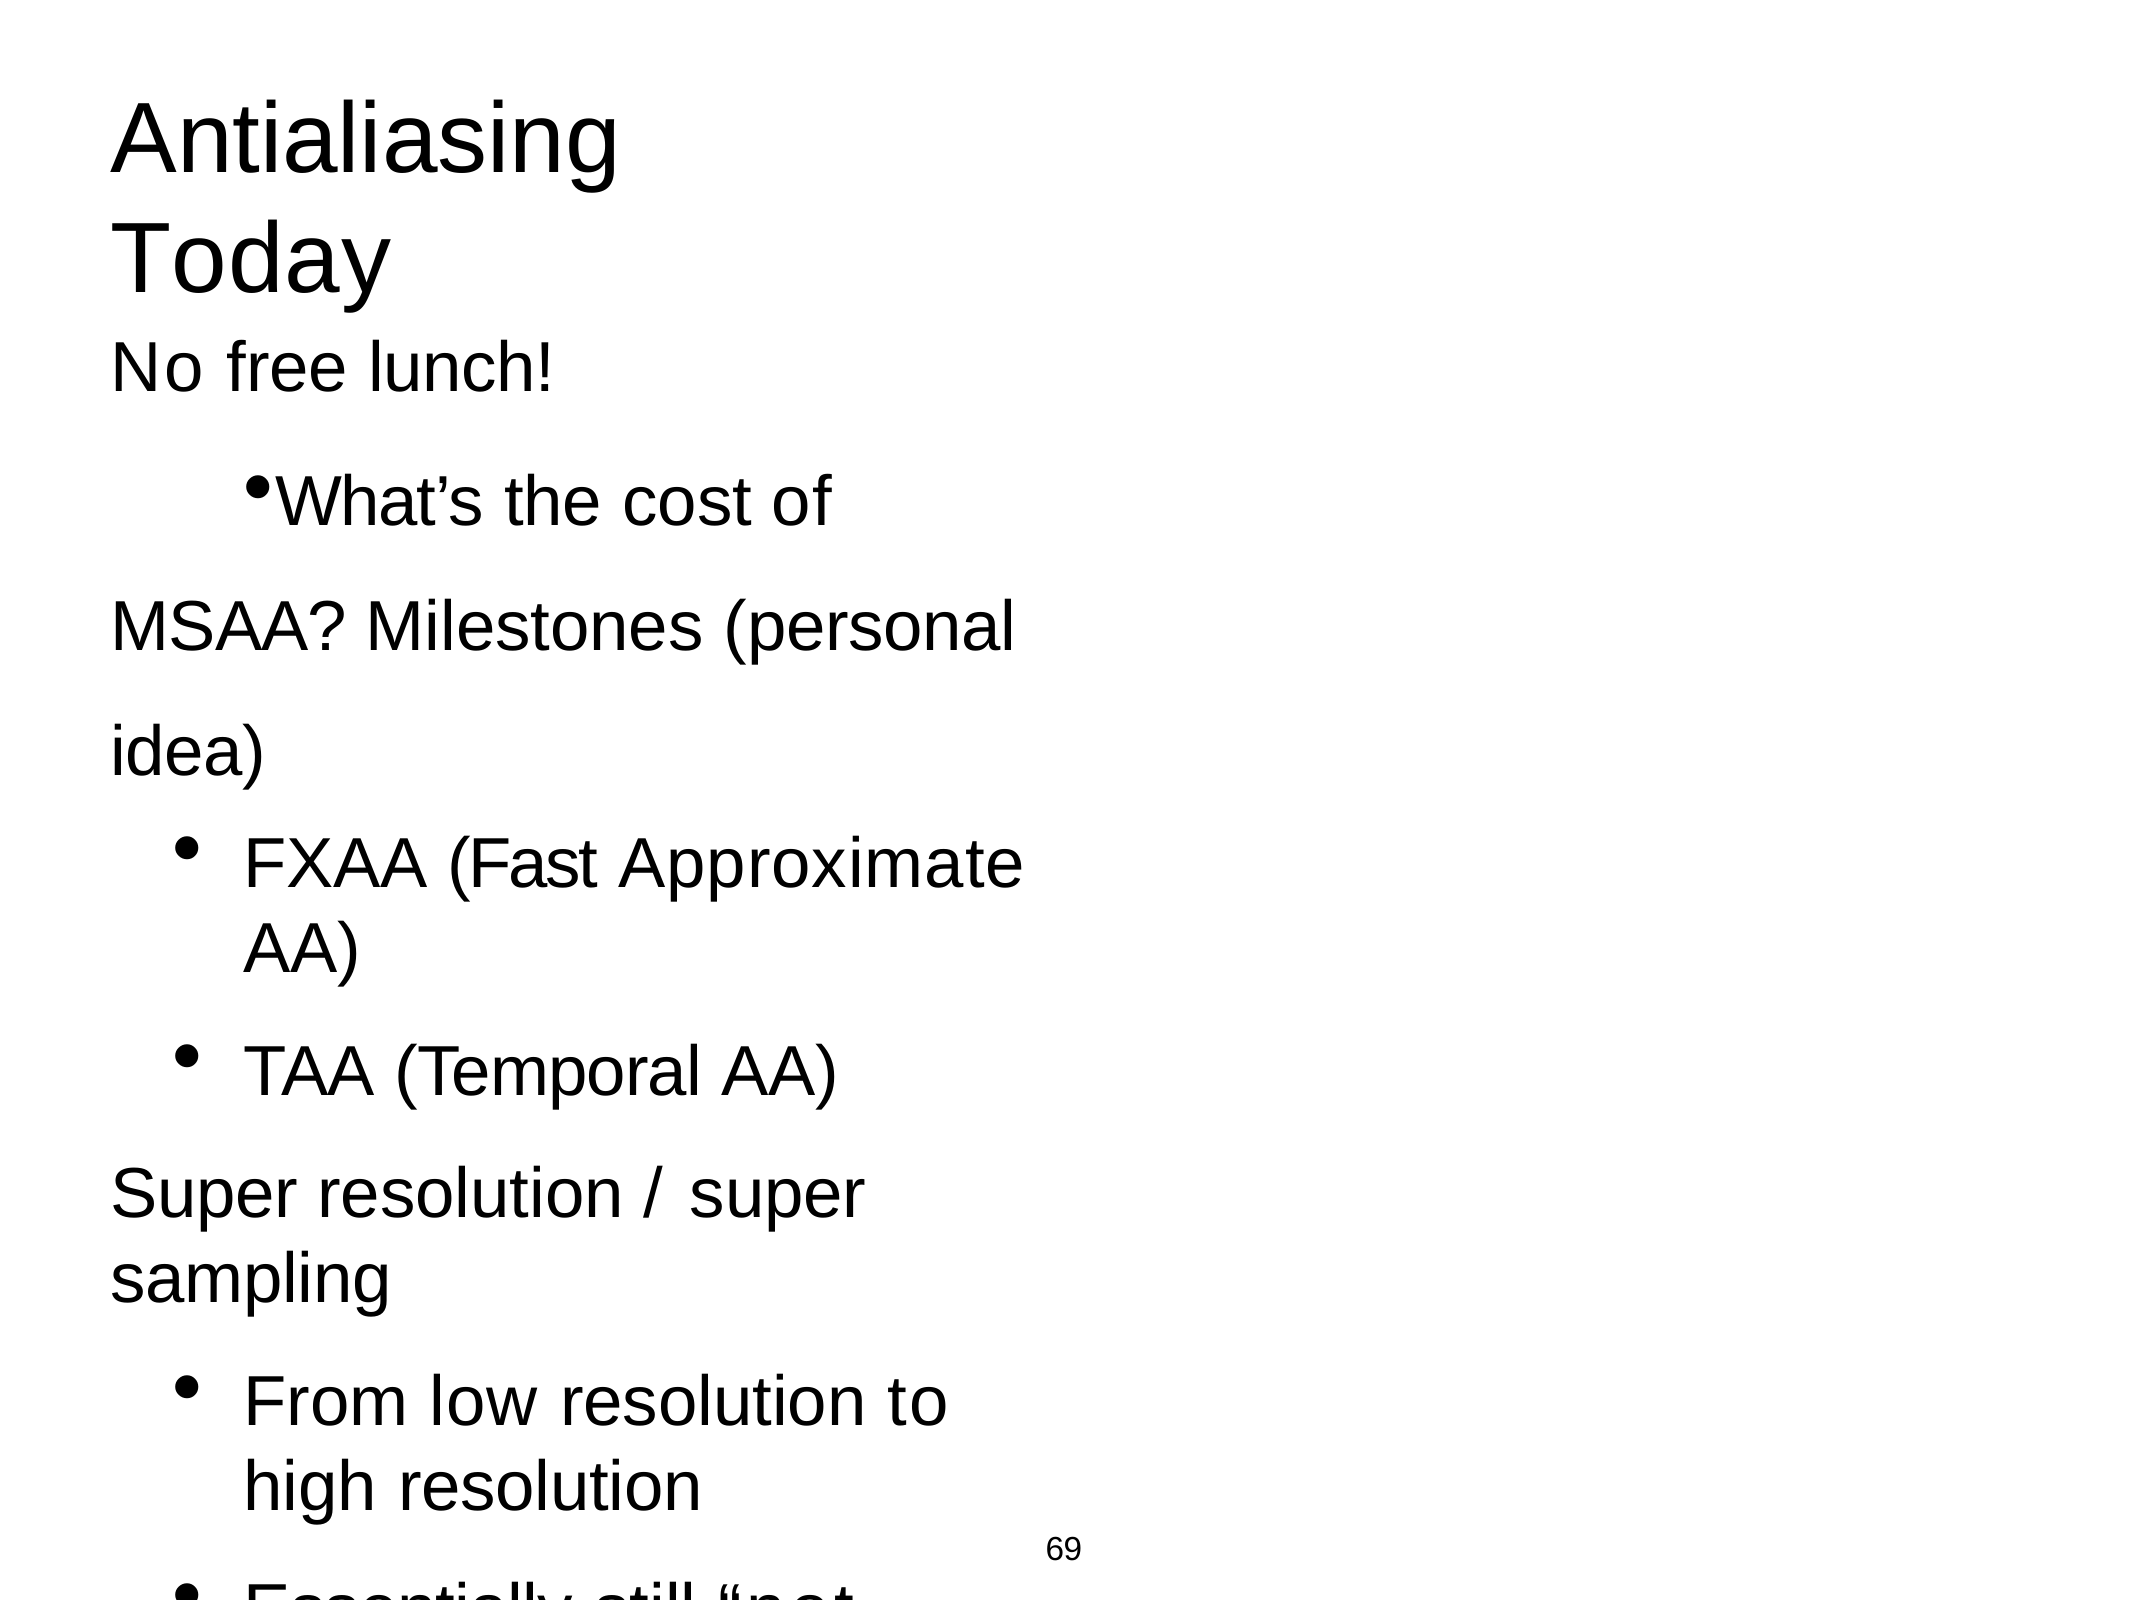

# Antialiasing Today
No free lunch!
What’s the cost of MSAA? Milestones (personal idea)
FXAA (Fast Approximate AA)
TAA (Temporal AA)
Super resolution / super sampling
From low resolution to high resolution
Essentially still “not enough samples” problem
DLSS (Deep Learning Super Sampling)
69